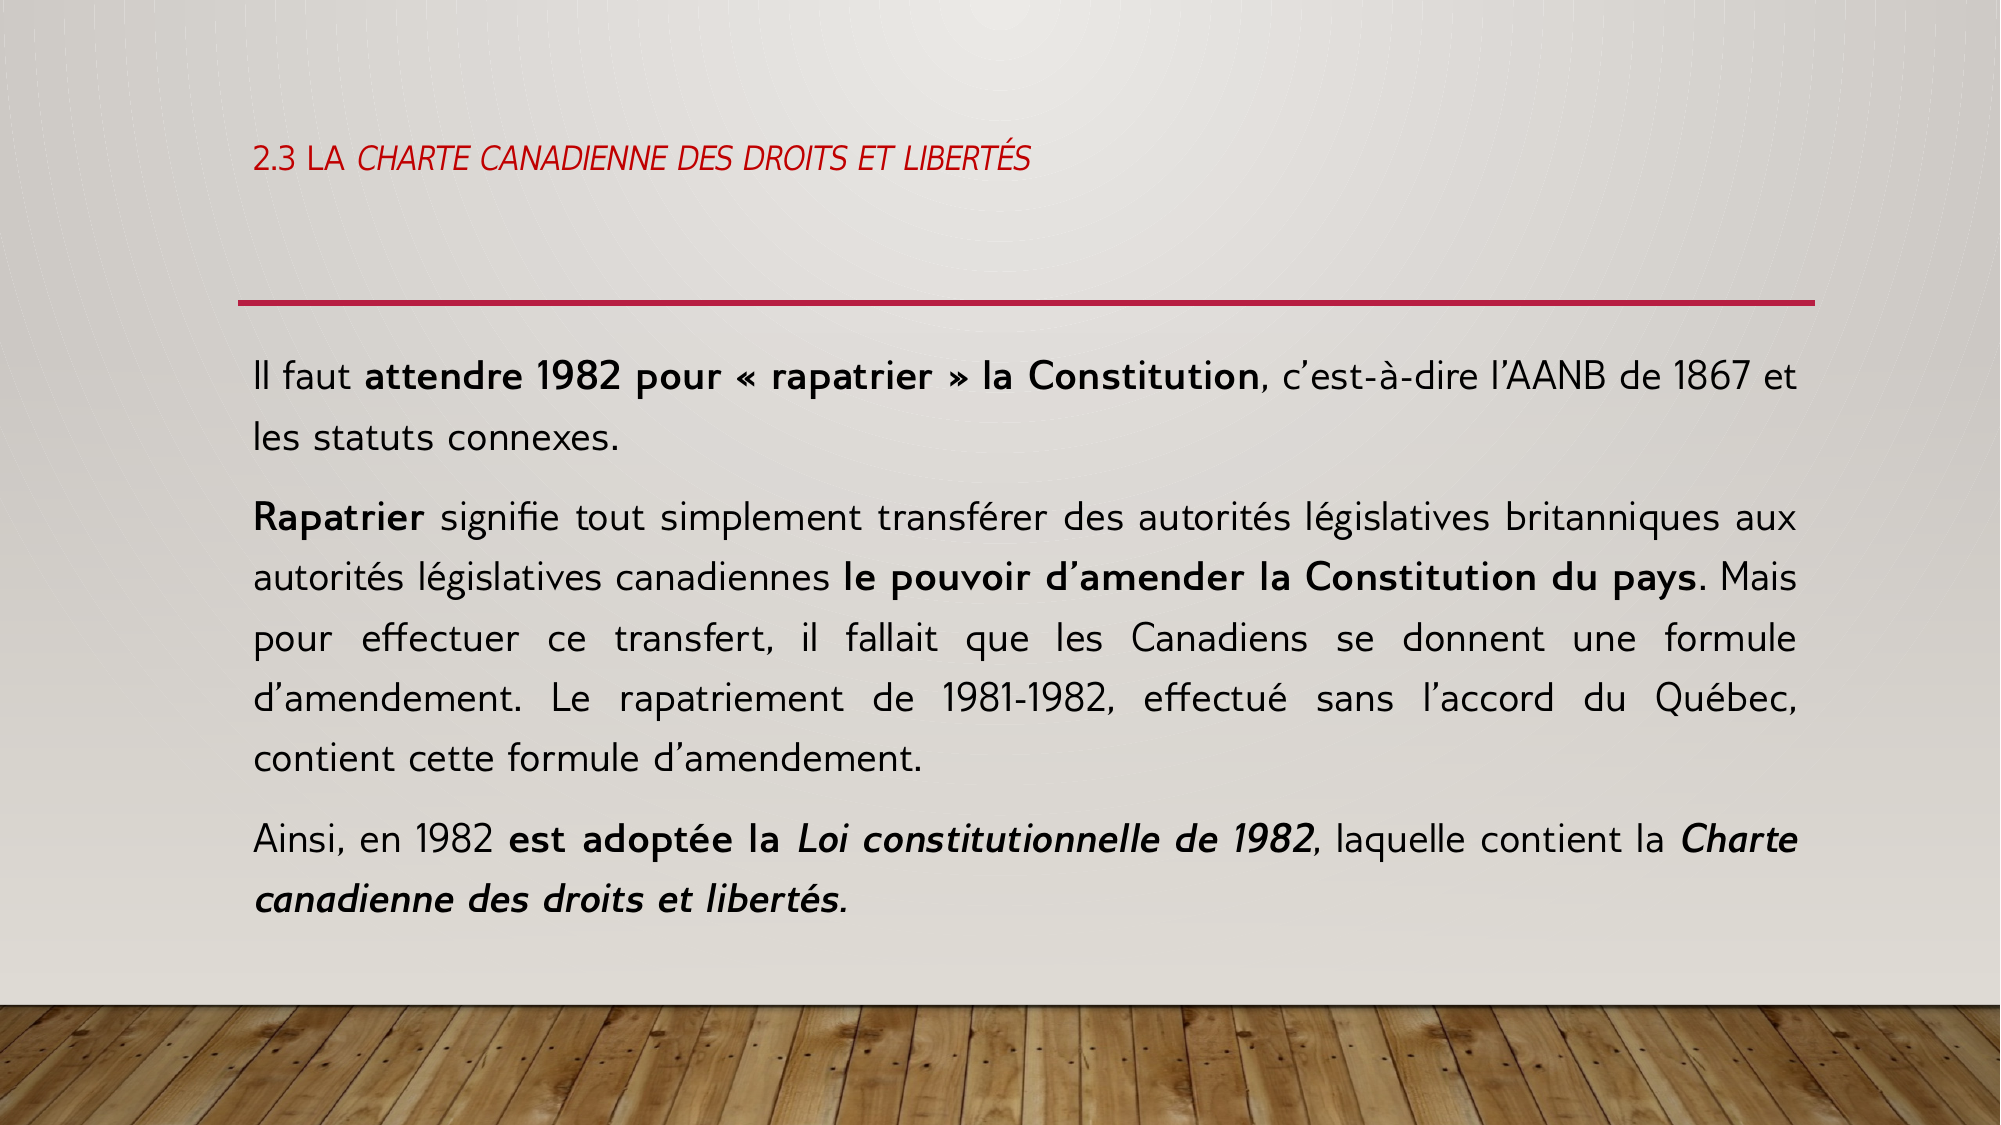

# 2.3 La charte canadienne des droits et libertés
Il faut attendre 1982 pour « rapatrier » la Constitution, c’est-à-dire l’AANB de 1867 et les statuts connexes.
Rapatrier signifie tout simplement transférer des autorités législatives britanniques aux autorités législatives canadiennes le pouvoir d’amender la Constitution du pays. Mais pour effectuer ce transfert, il fallait que les Canadiens se donnent une formule d’amendement. Le rapatriement de 1981-1982, effectué sans l’accord du Québec, contient cette formule d’amendement.
Ainsi, en 1982 est adoptée la Loi constitutionnelle de 1982, laquelle contient la Charte canadienne des droits et libertés.